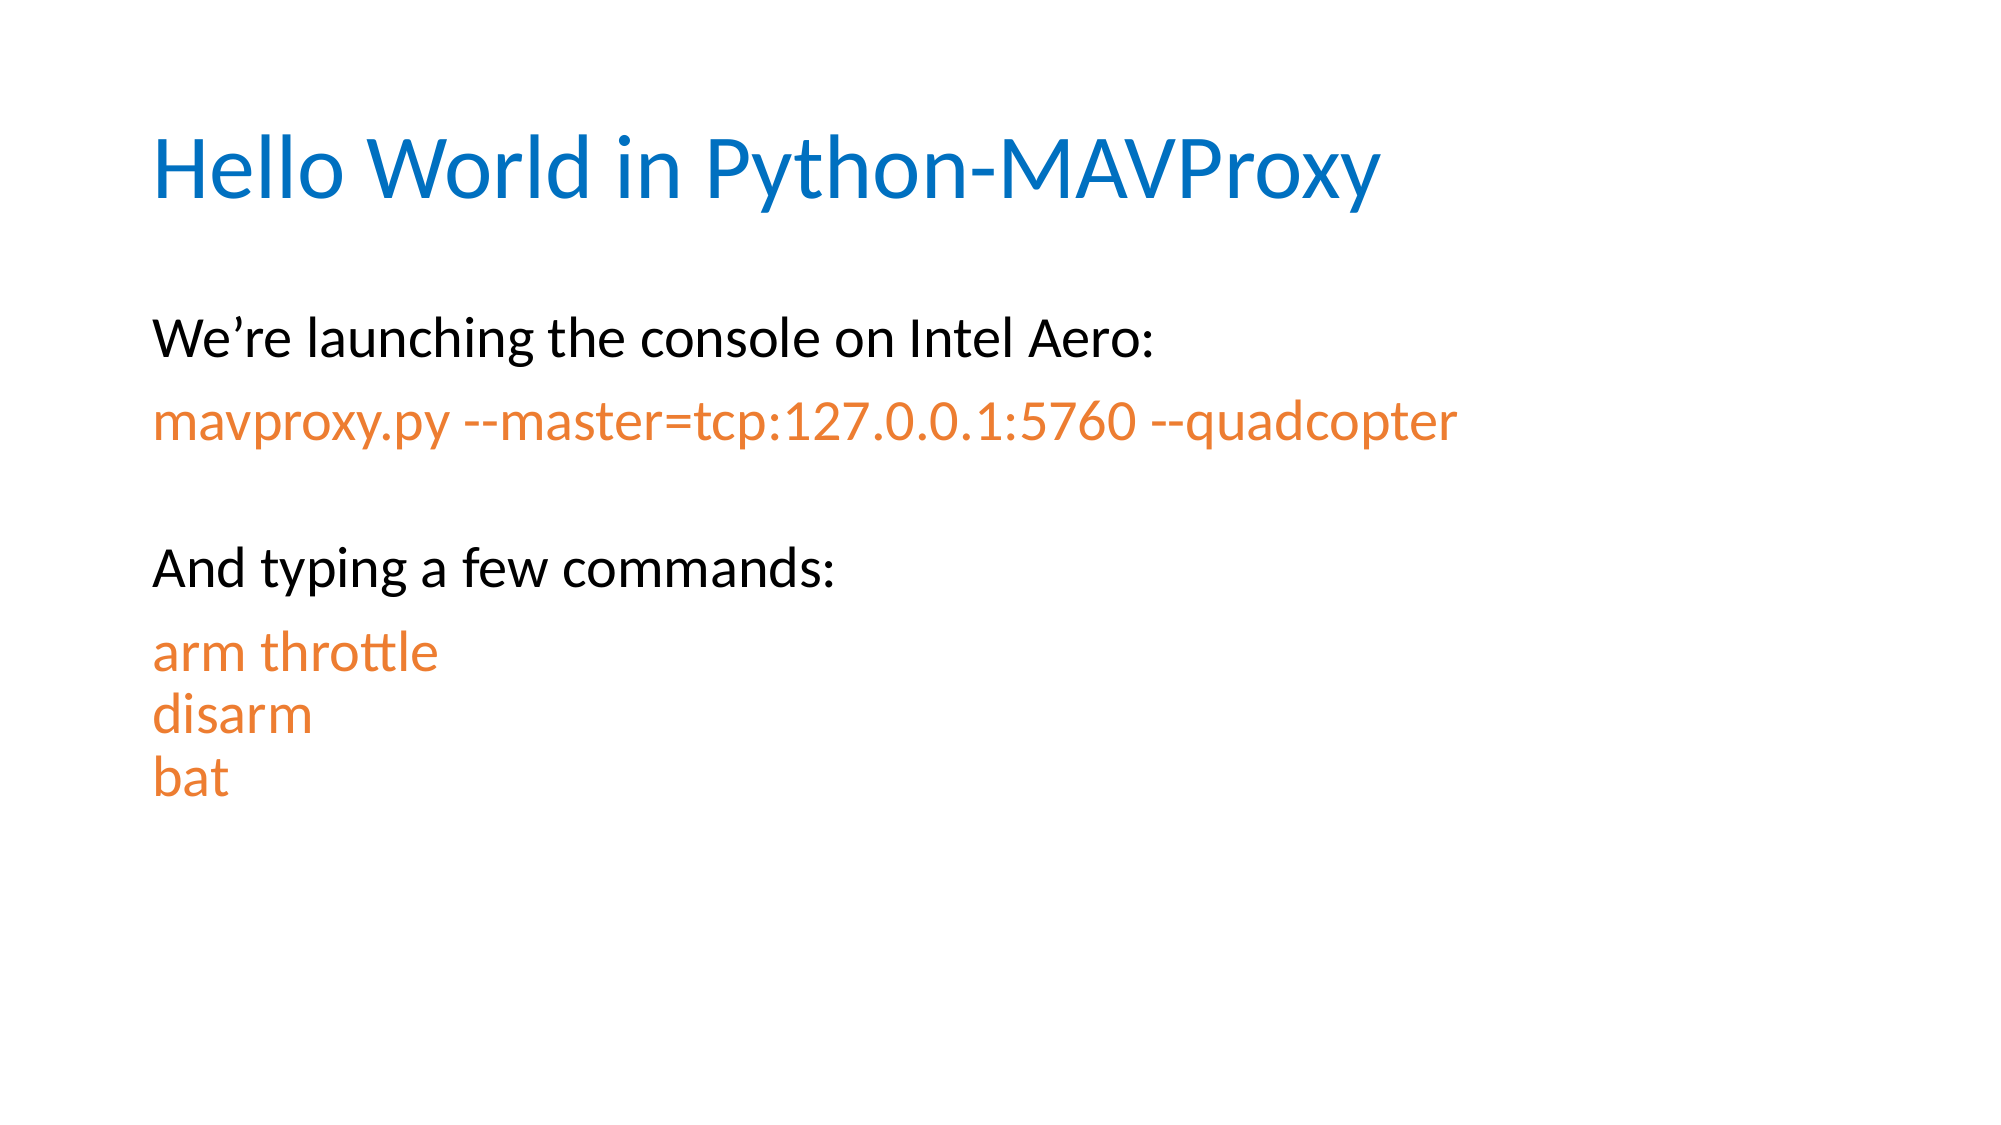

# Hello World in Python-MAVProxy
We’re launching the console on Intel Aero:
mavproxy.py --master=tcp:127.0.0.1:5760 --quadcopter
And typing a few commands:
arm throttle
disarm
bat